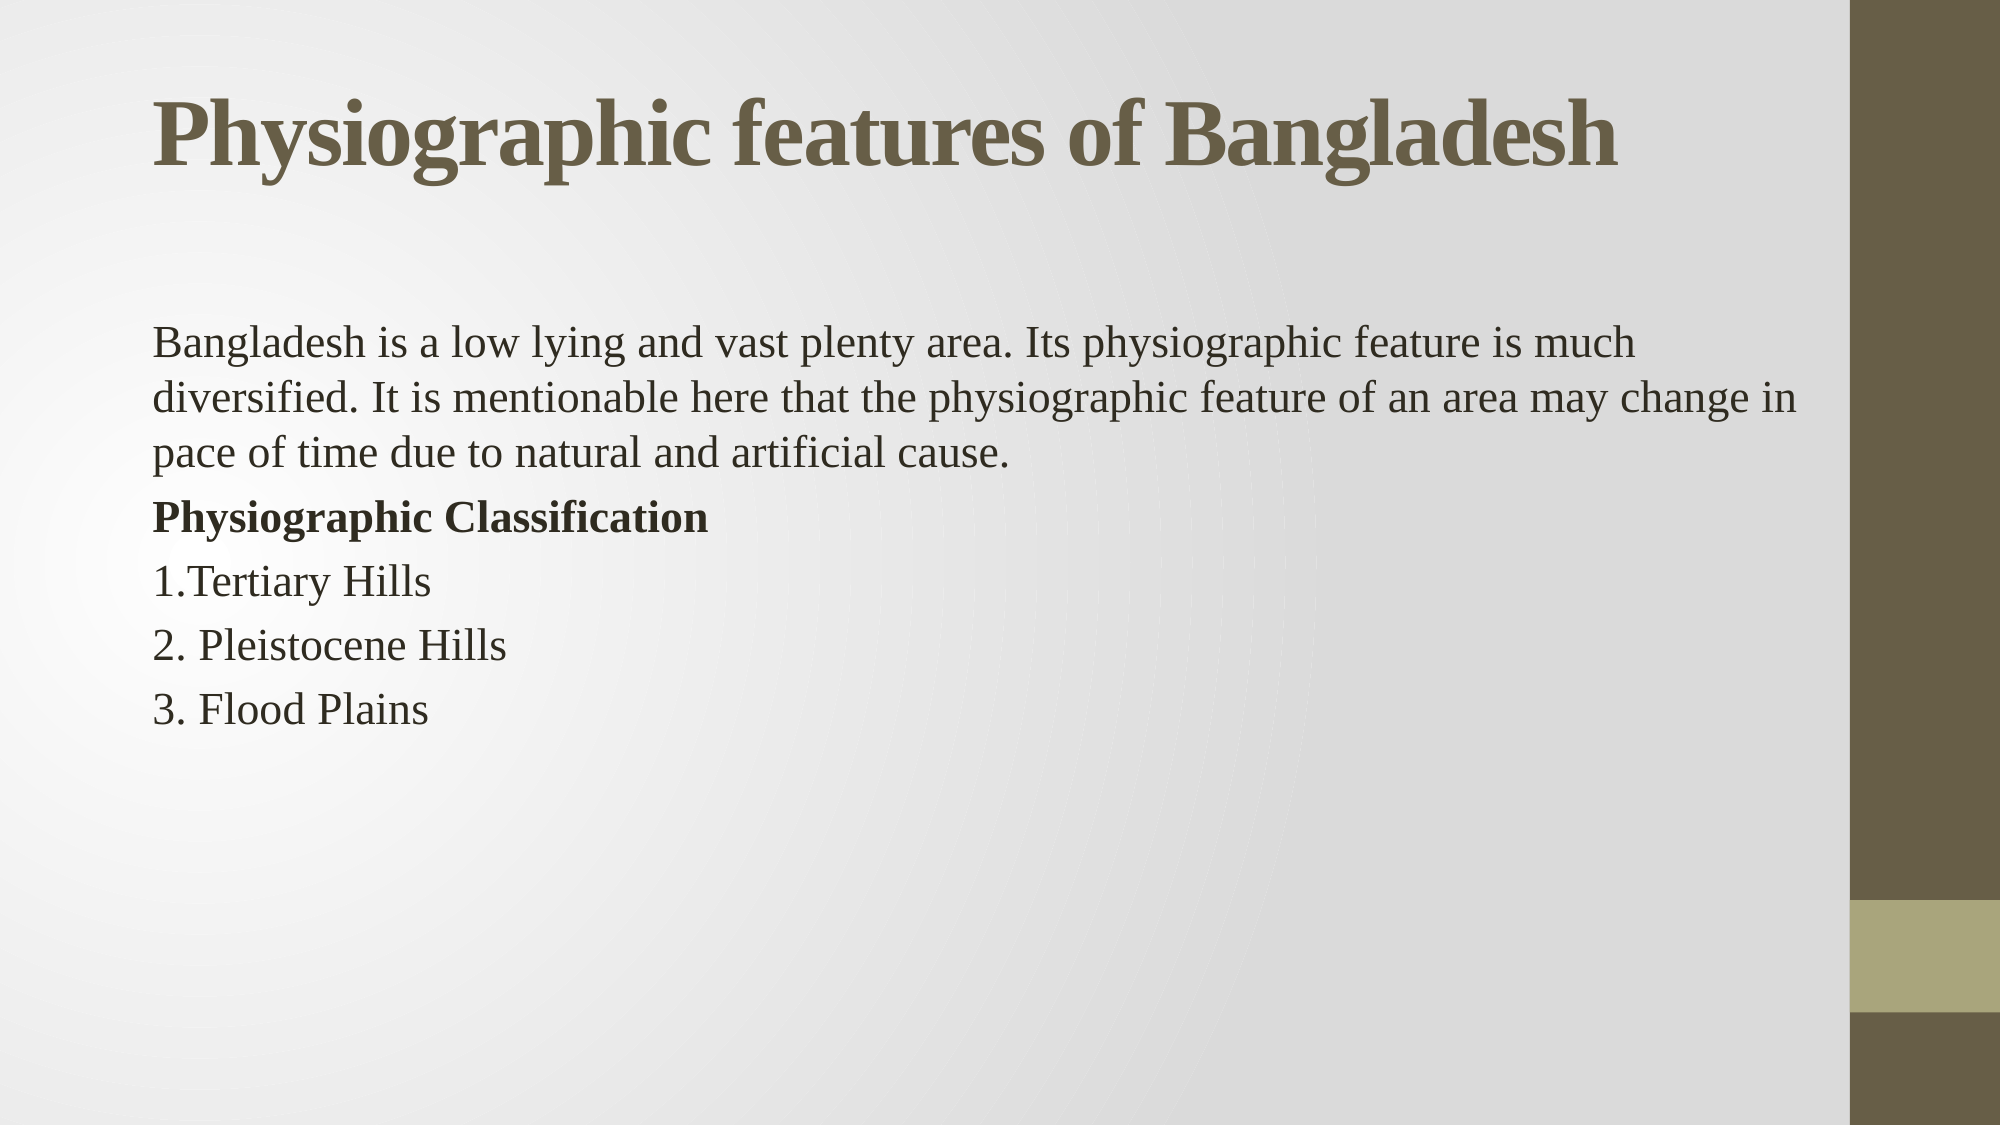

# Physiographic features of Bangladesh

Bangladesh is a low lying and vast plenty area. Its physiographic feature is much diversified. It is mentionable here that the physiographic feature of an area may change in pace of time due to natural and artificial cause.
Physiographic Classification
1.Tertiary Hills
2. Pleistocene Hills
3. Flood Plains